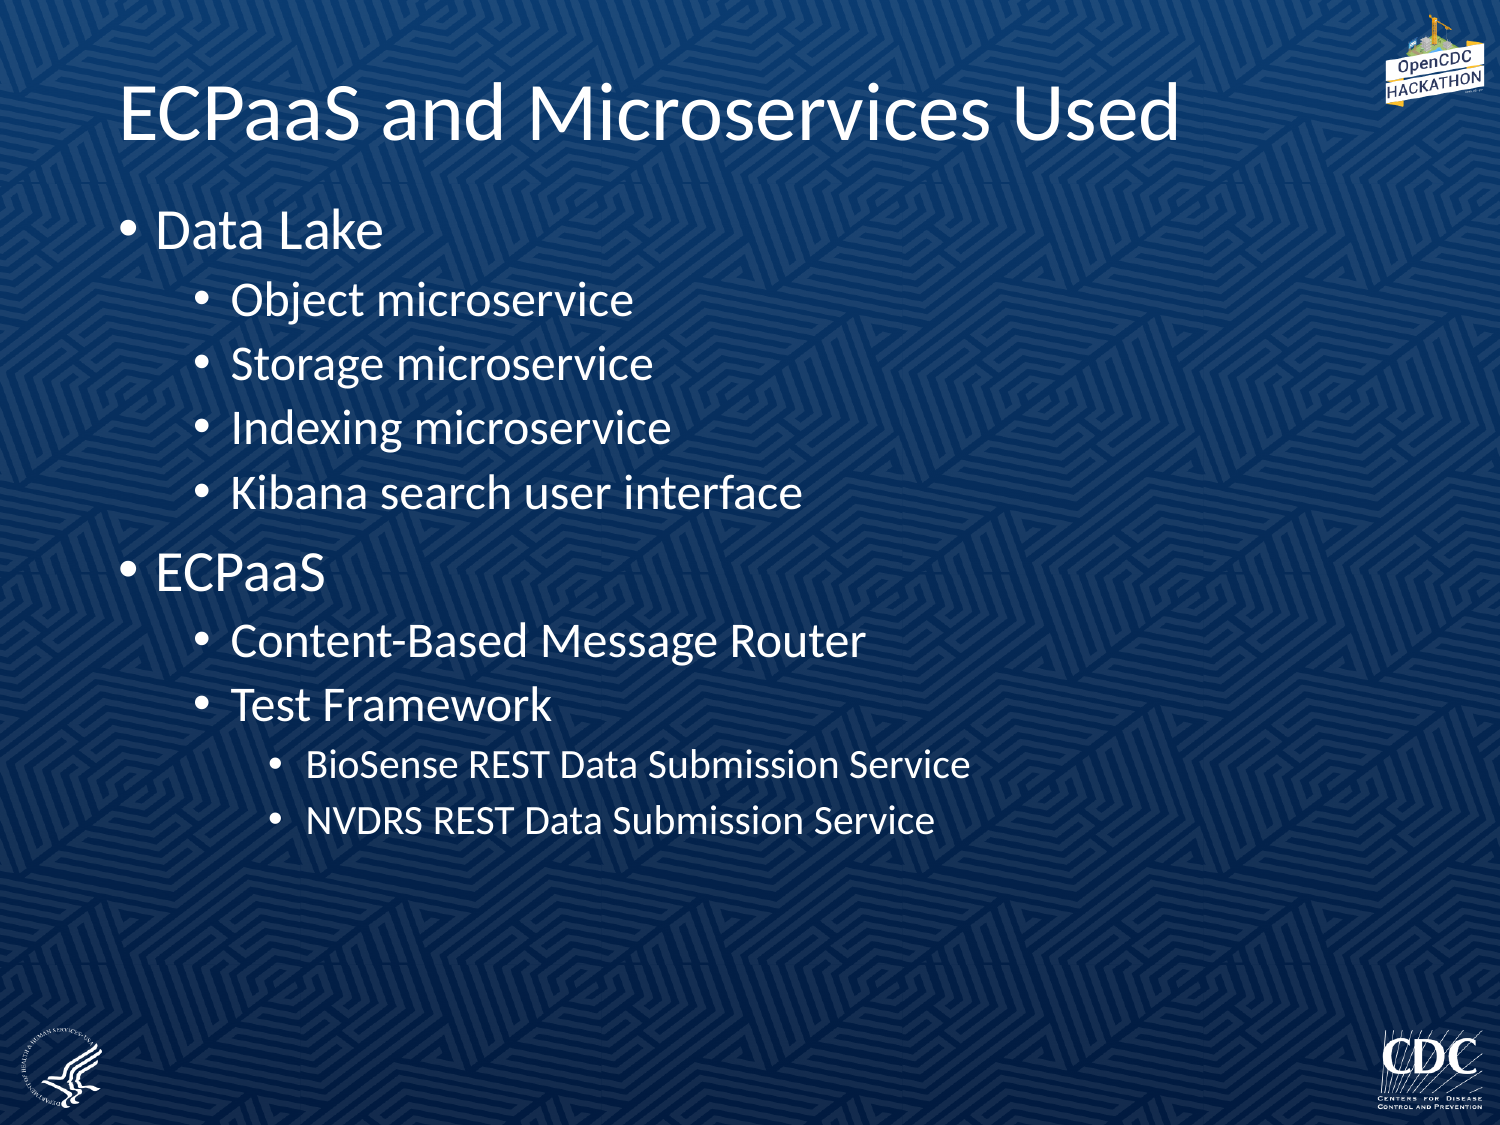

# ECPaaS and Microservices Used
Data Lake
Object microservice
Storage microservice
Indexing microservice
Kibana search user interface
ECPaaS
Content-Based Message Router
Test Framework
BioSense REST Data Submission Service
NVDRS REST Data Submission Service